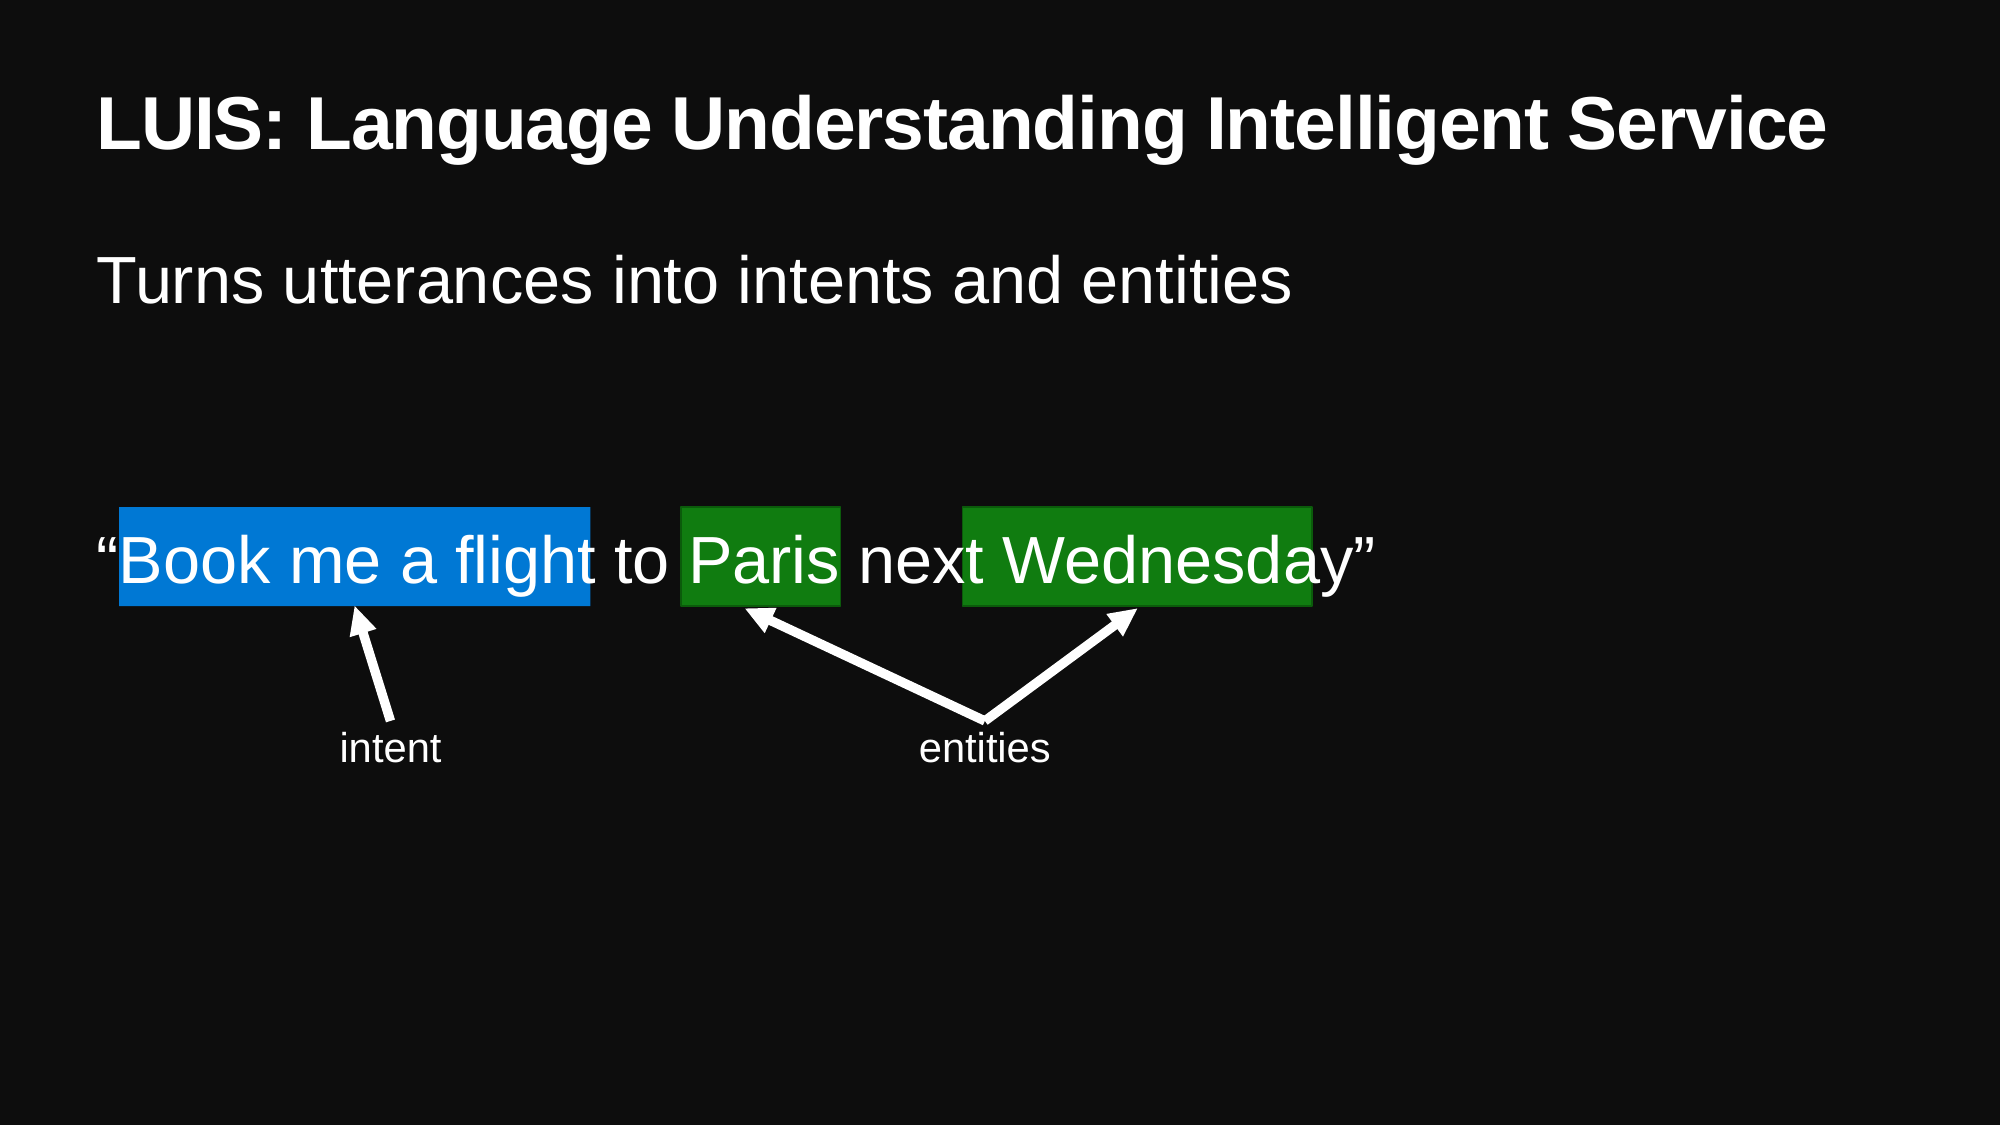

# LUIS: Language Understanding Intelligent Service
Turns utterances into intents and entities

“Book me a flight to Paris next Wednesday”

intent
entities